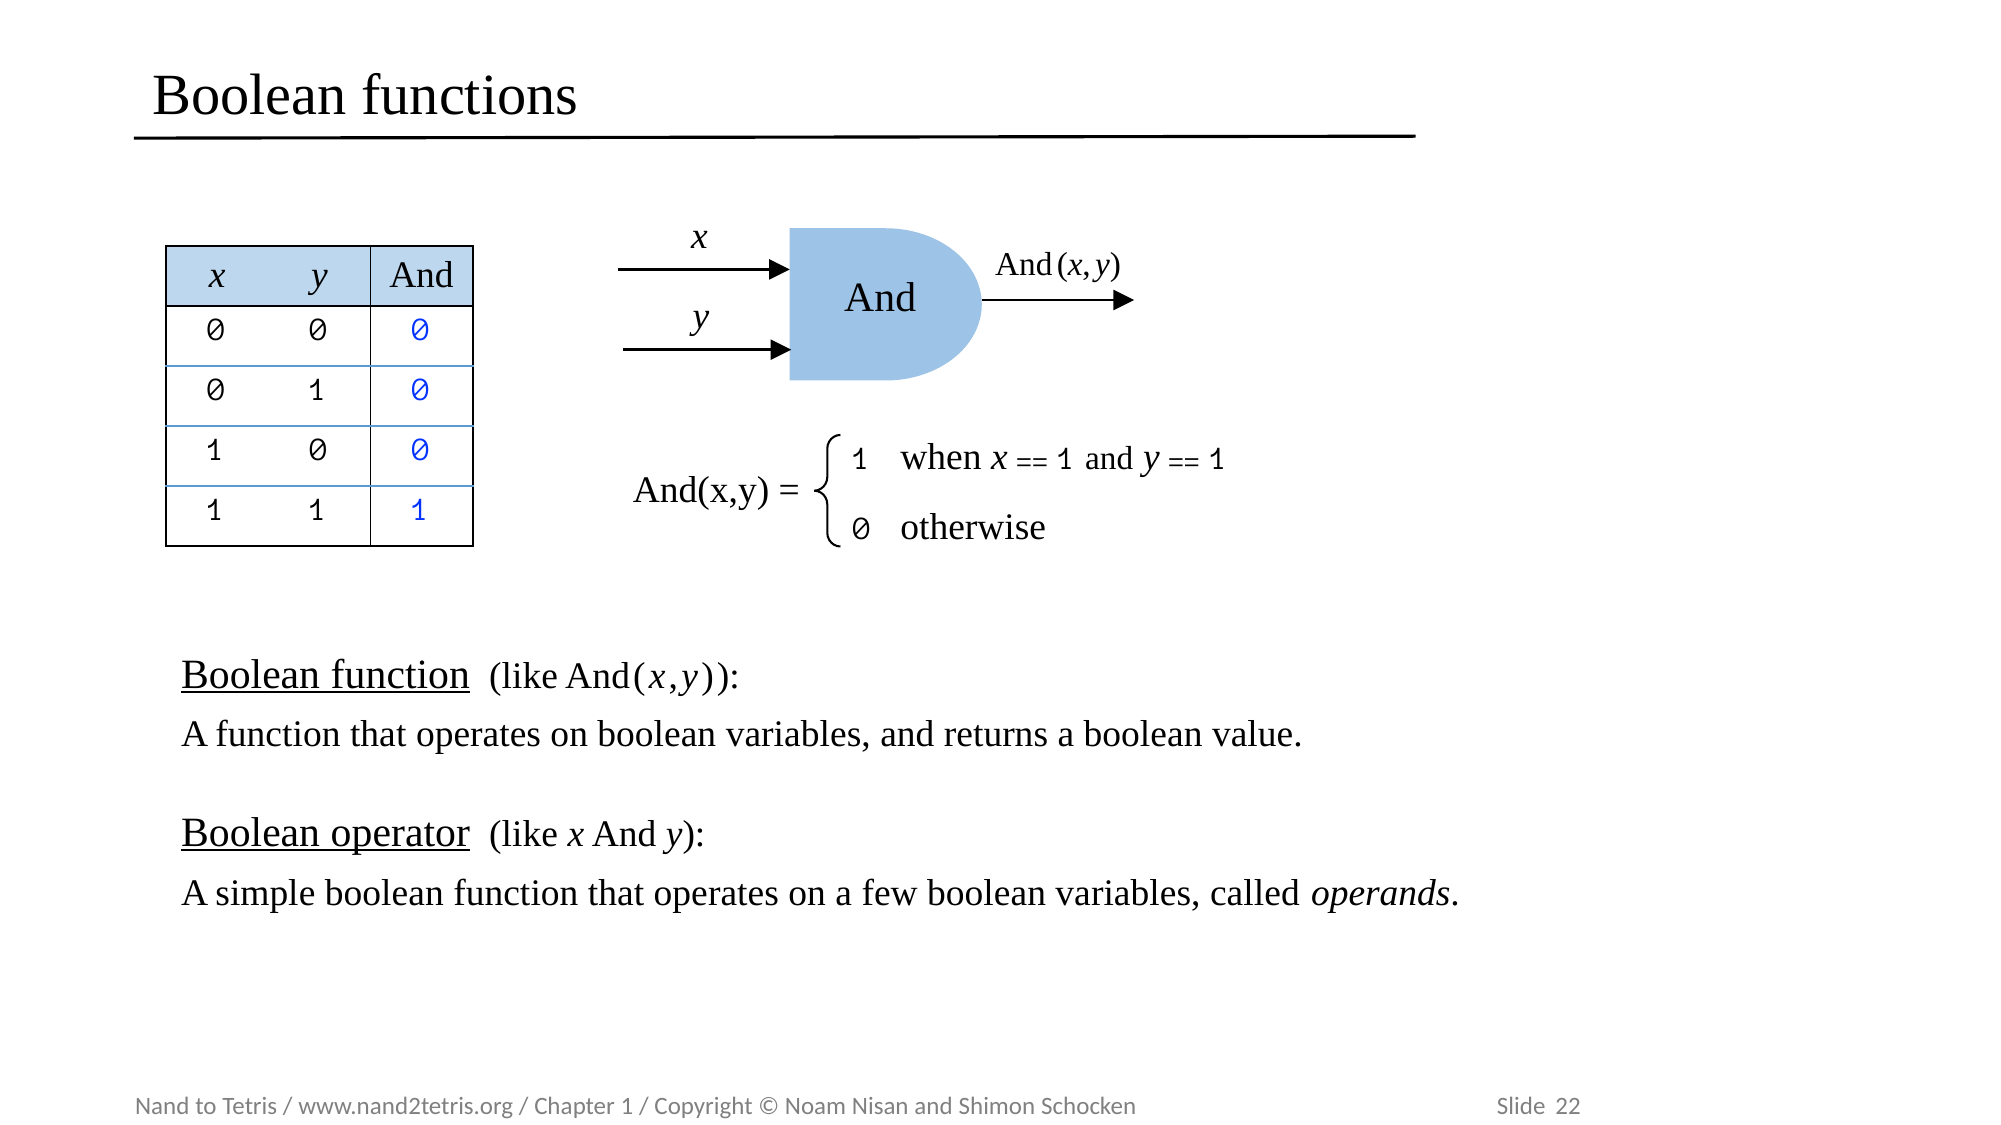

# Boolean functions
x

And(x,y)
And
y
| x | y | And |
| --- | --- | --- |
| 0 | 0 | 0 |
| 0 | 1 | 0 |
| 1 | 0 | 0 |
| 1 | 1 | 1 |
1   when x == 1 and y == 1
0   otherwise

And(x,y) =
Boolean function  (like And(x,y)):
A function that operates on boolean variables, and returns a boolean value.
Boolean operator  (like x And y):
A simple boolean function that operates on a few boolean variables, called operands.